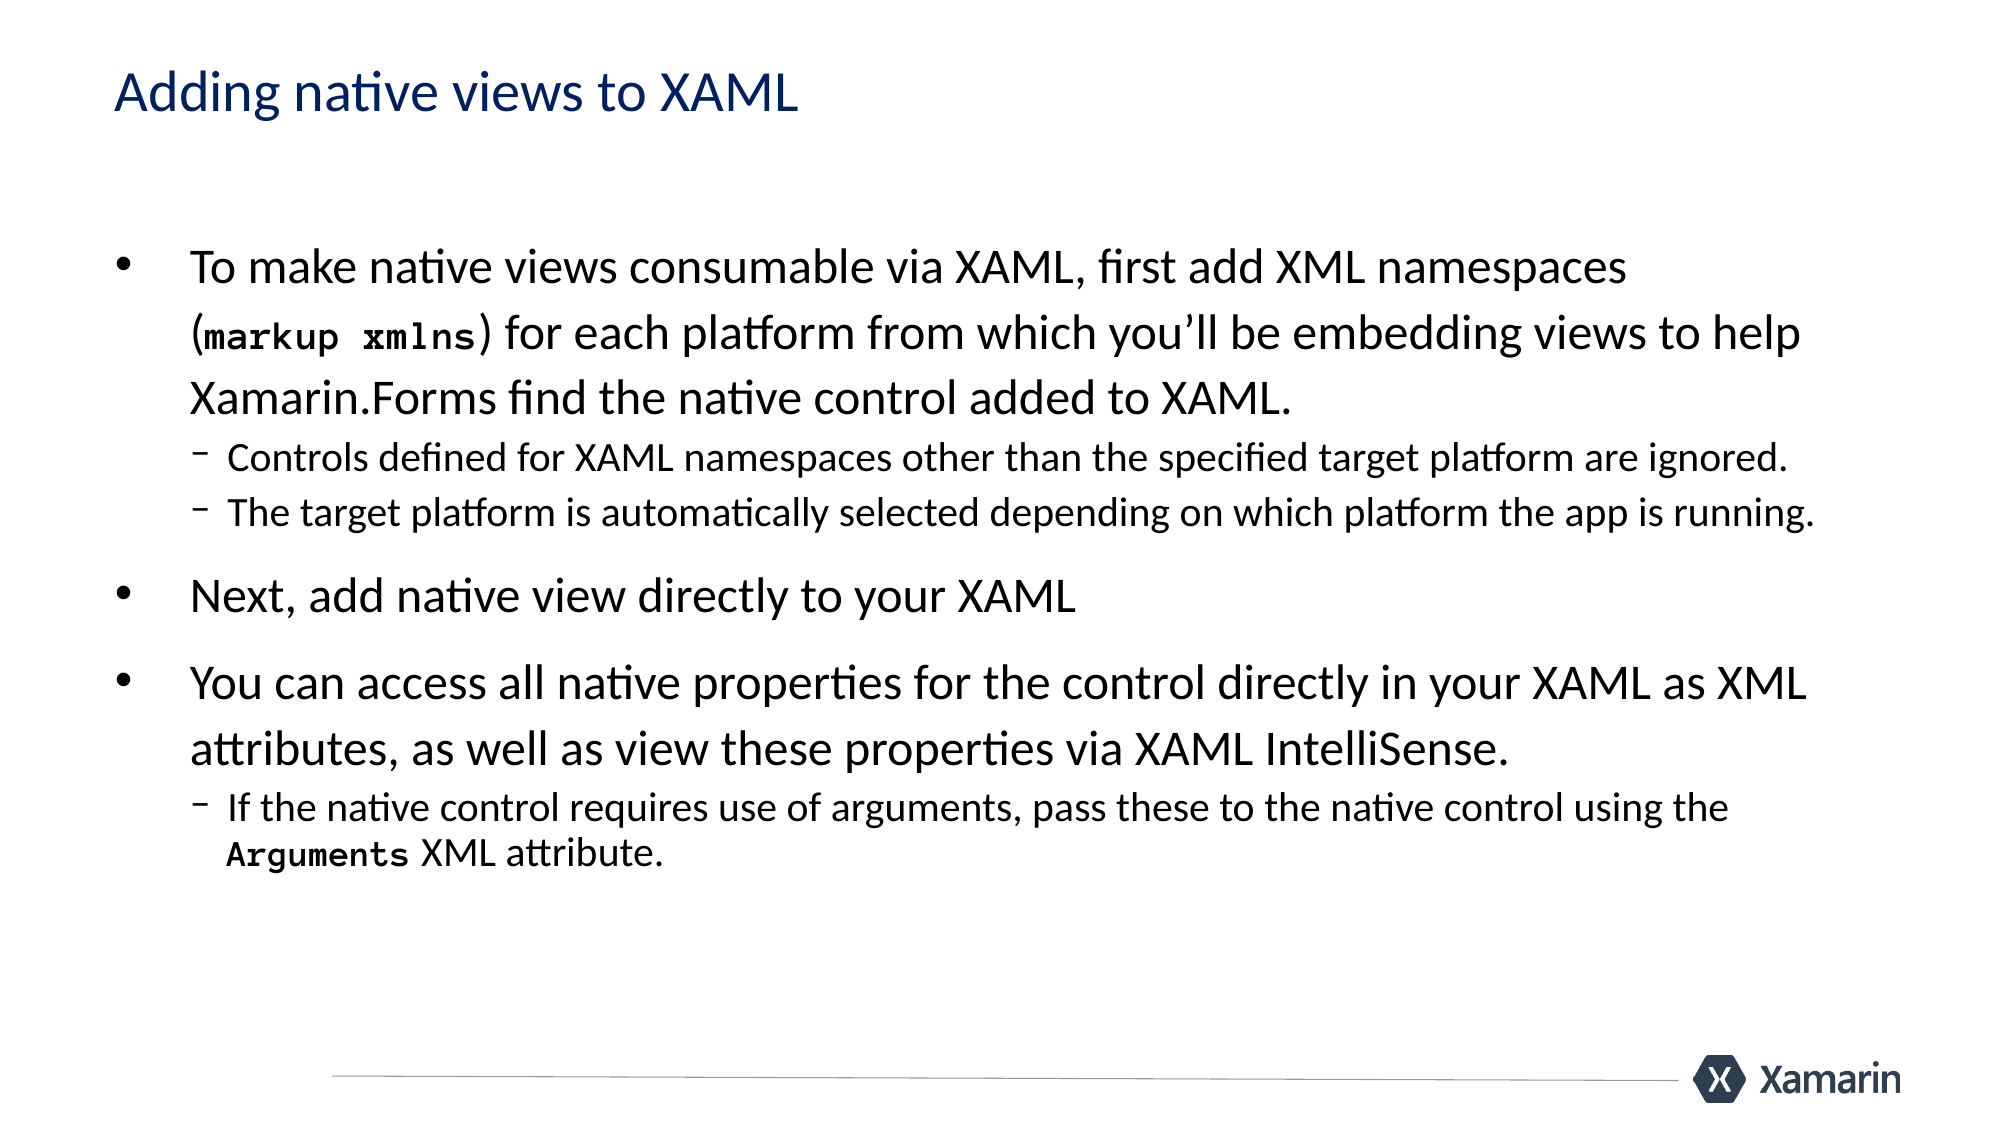

# Adding native views to XAML
To make native views consumable via XAML, first add XML namespaces
(markup xmlns) for each platform from which you’ll be embedding views to help Xamarin.Forms find the native control added to XAML.
Controls defined for XAML namespaces other than the specified target platform are ignored.
The target platform is automatically selected depending on which platform the app is running.
Next, add native view directly to your XAML
You can access all native properties for the control directly in your XAML as XML attributes, as well as view these properties via XAML IntelliSense.
If the native control requires use of arguments, pass these to the native control using the Arguments XML attribute.